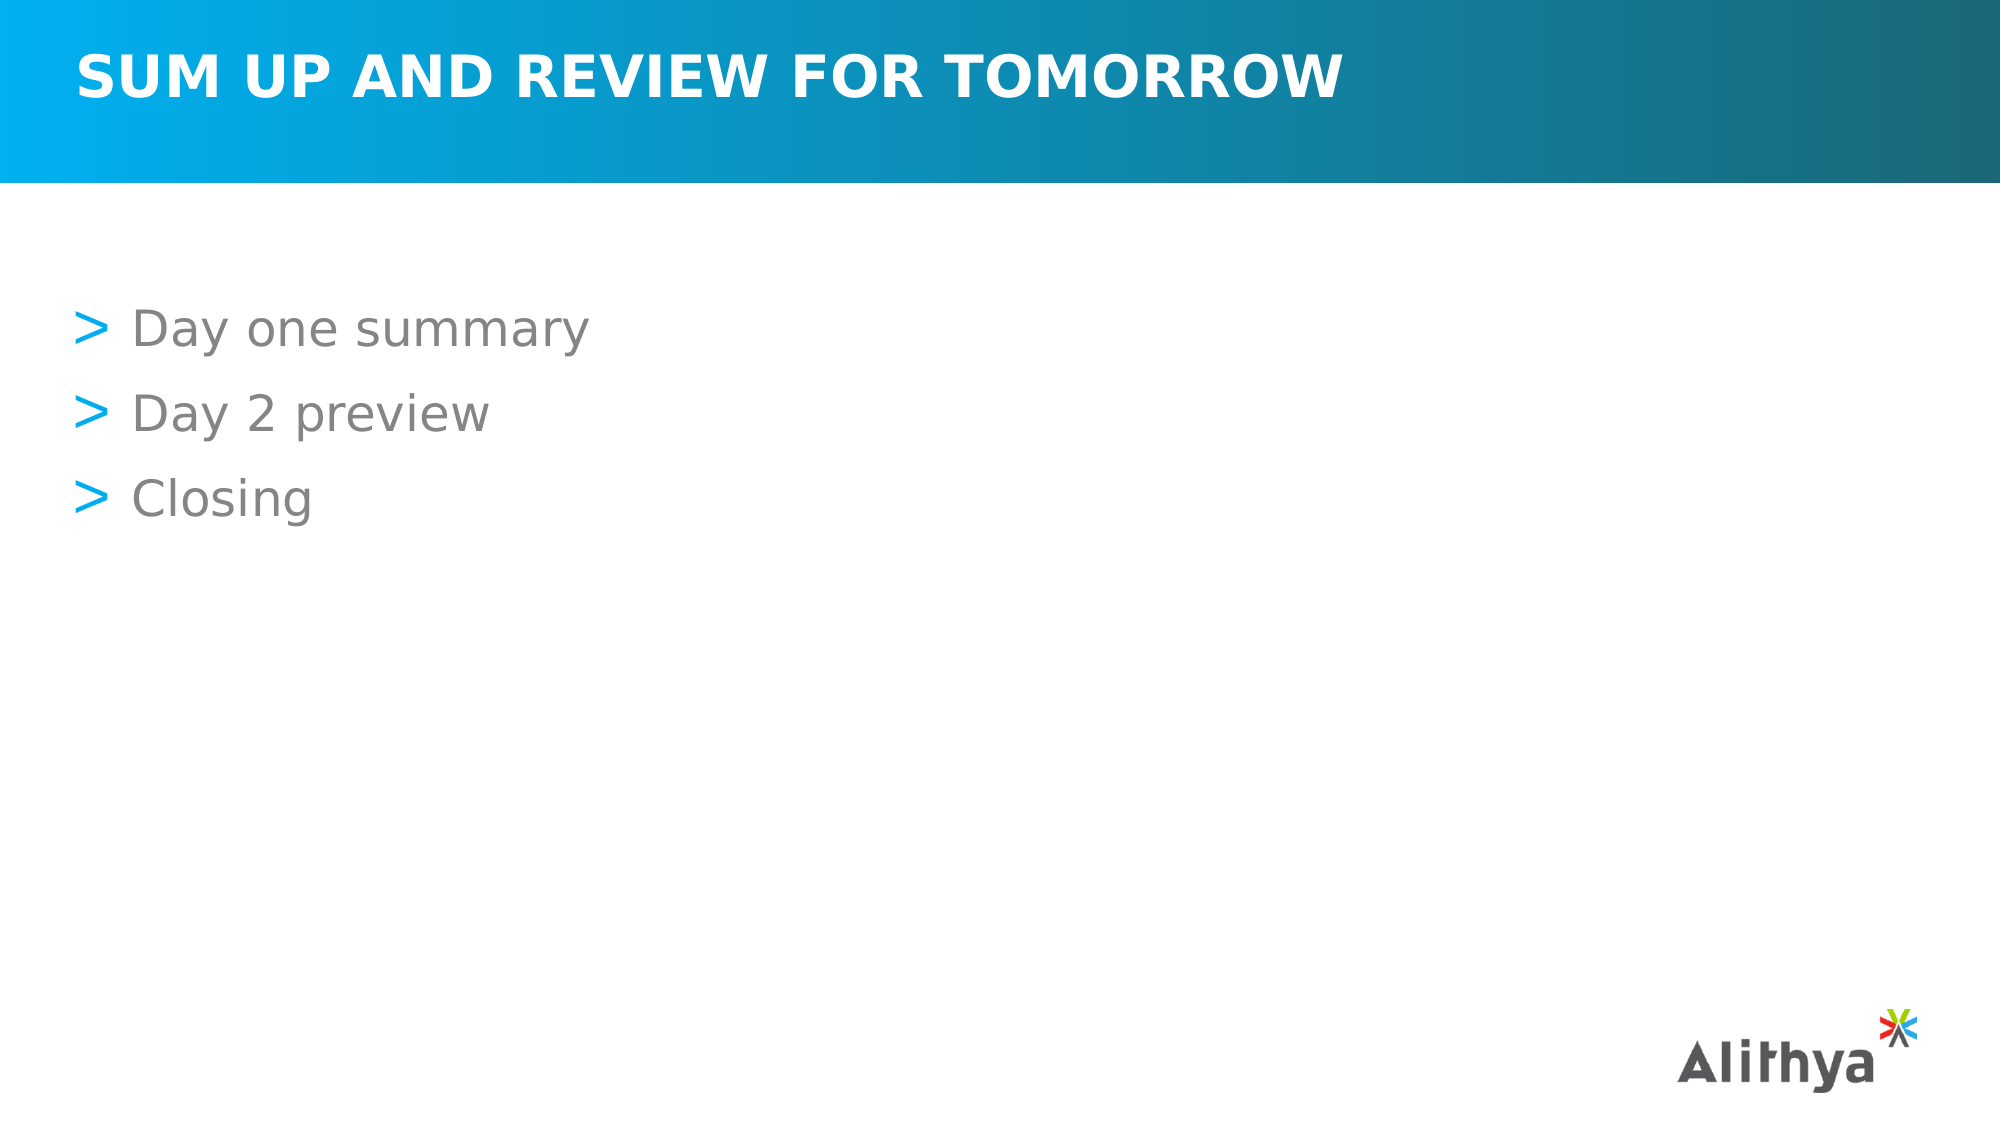

# Sum up and Review for Tomorrow
Day one summary
Day 2 preview
Closing